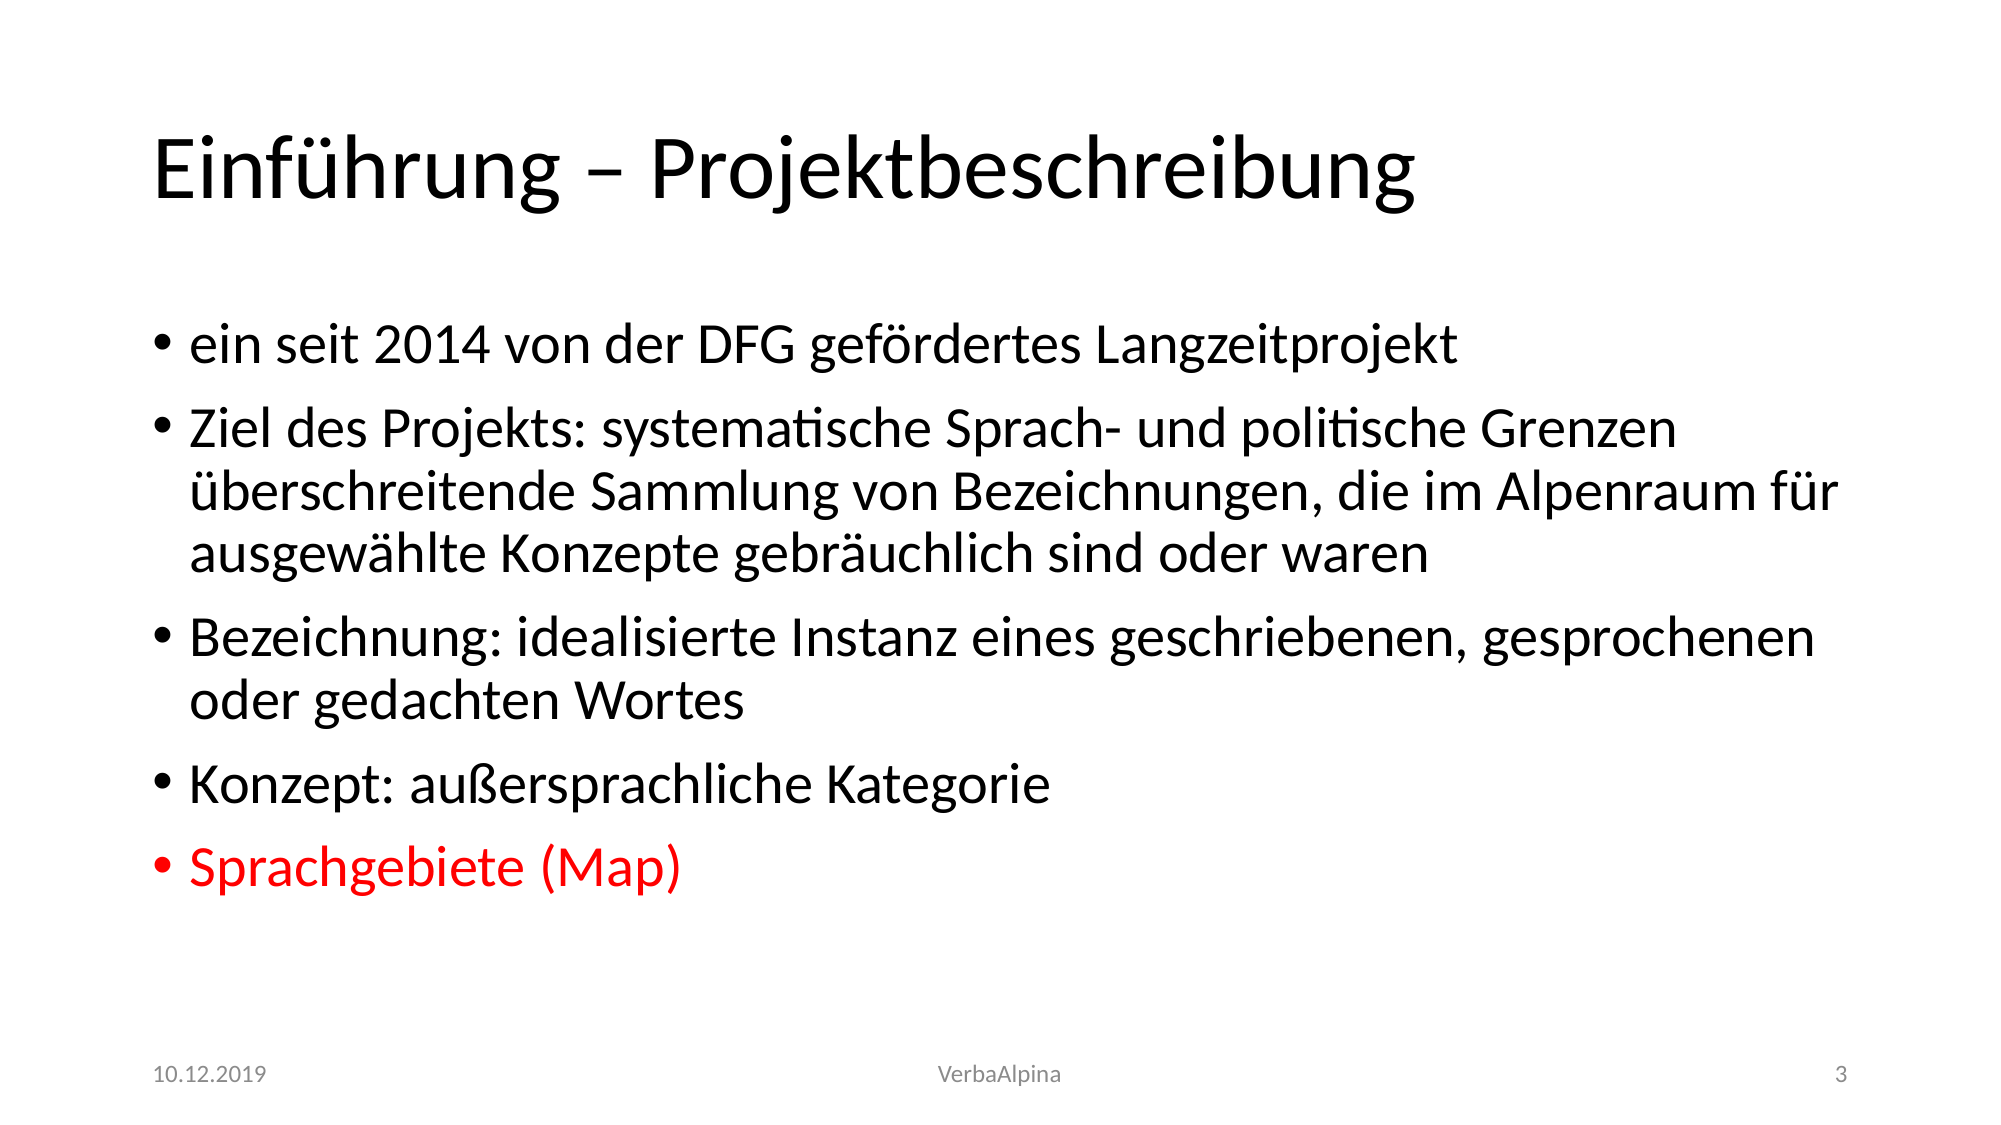

# Einführung – Projektbeschreibung
ein seit 2014 von der DFG gefördertes Langzeitprojekt
Ziel des Projekts: systematische Sprach- und politische Grenzen überschreitende Sammlung von Bezeichnungen, die im Alpenraum für ausgewählte Konzepte gebräuchlich sind oder waren
Bezeichnung: idealisierte Instanz eines geschriebenen, gesprochenen oder gedachten Wortes
Konzept: außersprachliche Kategorie
Sprachgebiete (Map)

10.12.2019
VerbaAlpina
3